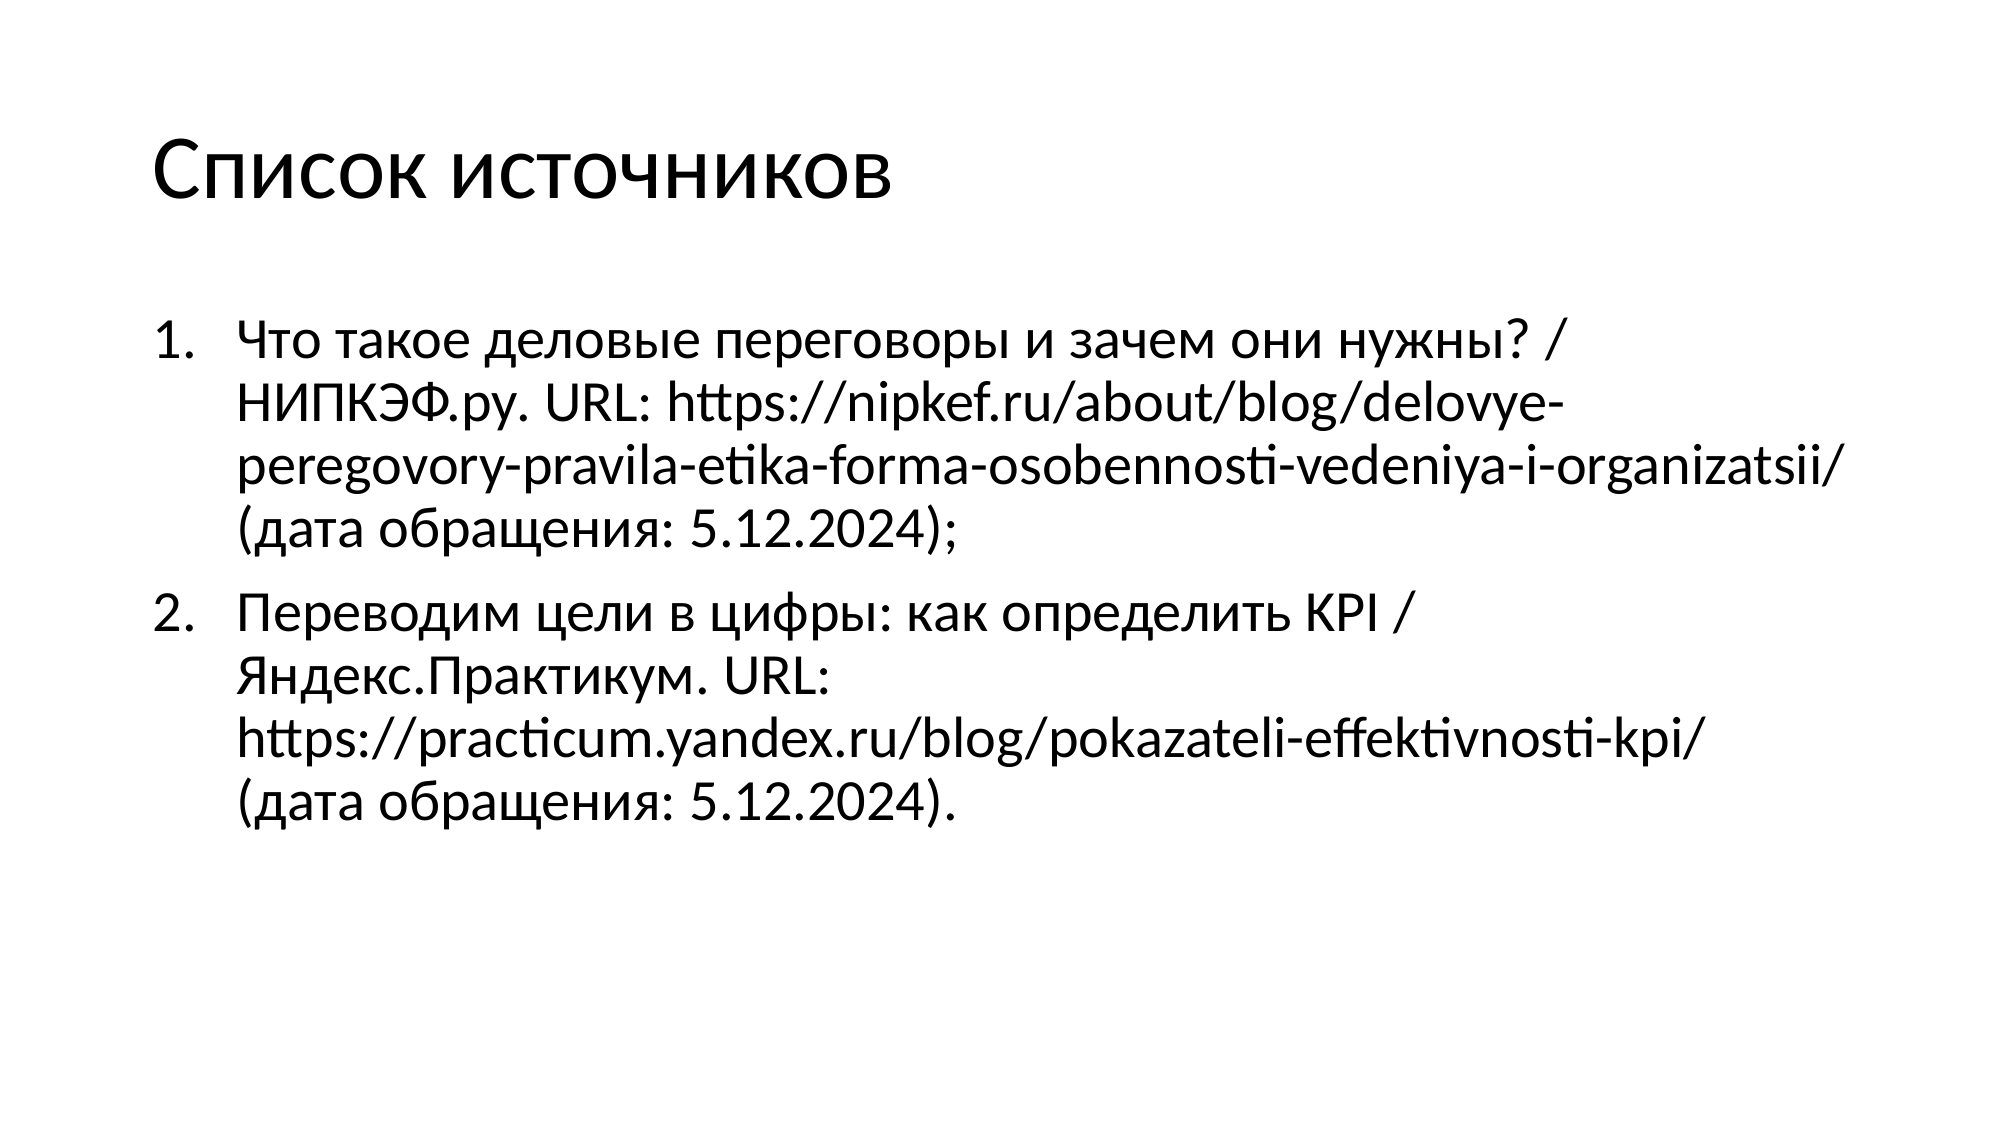

# Список источников
Что такое деловые переговоры и зачем они нужны? / НИПКЭФ.ру. URL: https://nipkef.ru/about/blog/delovye-peregovory-pravila-etika-forma-osobennosti-vedeniya-i-organizatsii/ (дата обращения: 5.12.2024);
Переводим цели в цифры: как определить KPI / Яндекс.Практикум. URL: https://practicum.yandex.ru/blog/pokazateli-effektivnosti-kpi/ (дата обращения: 5.12.2024).